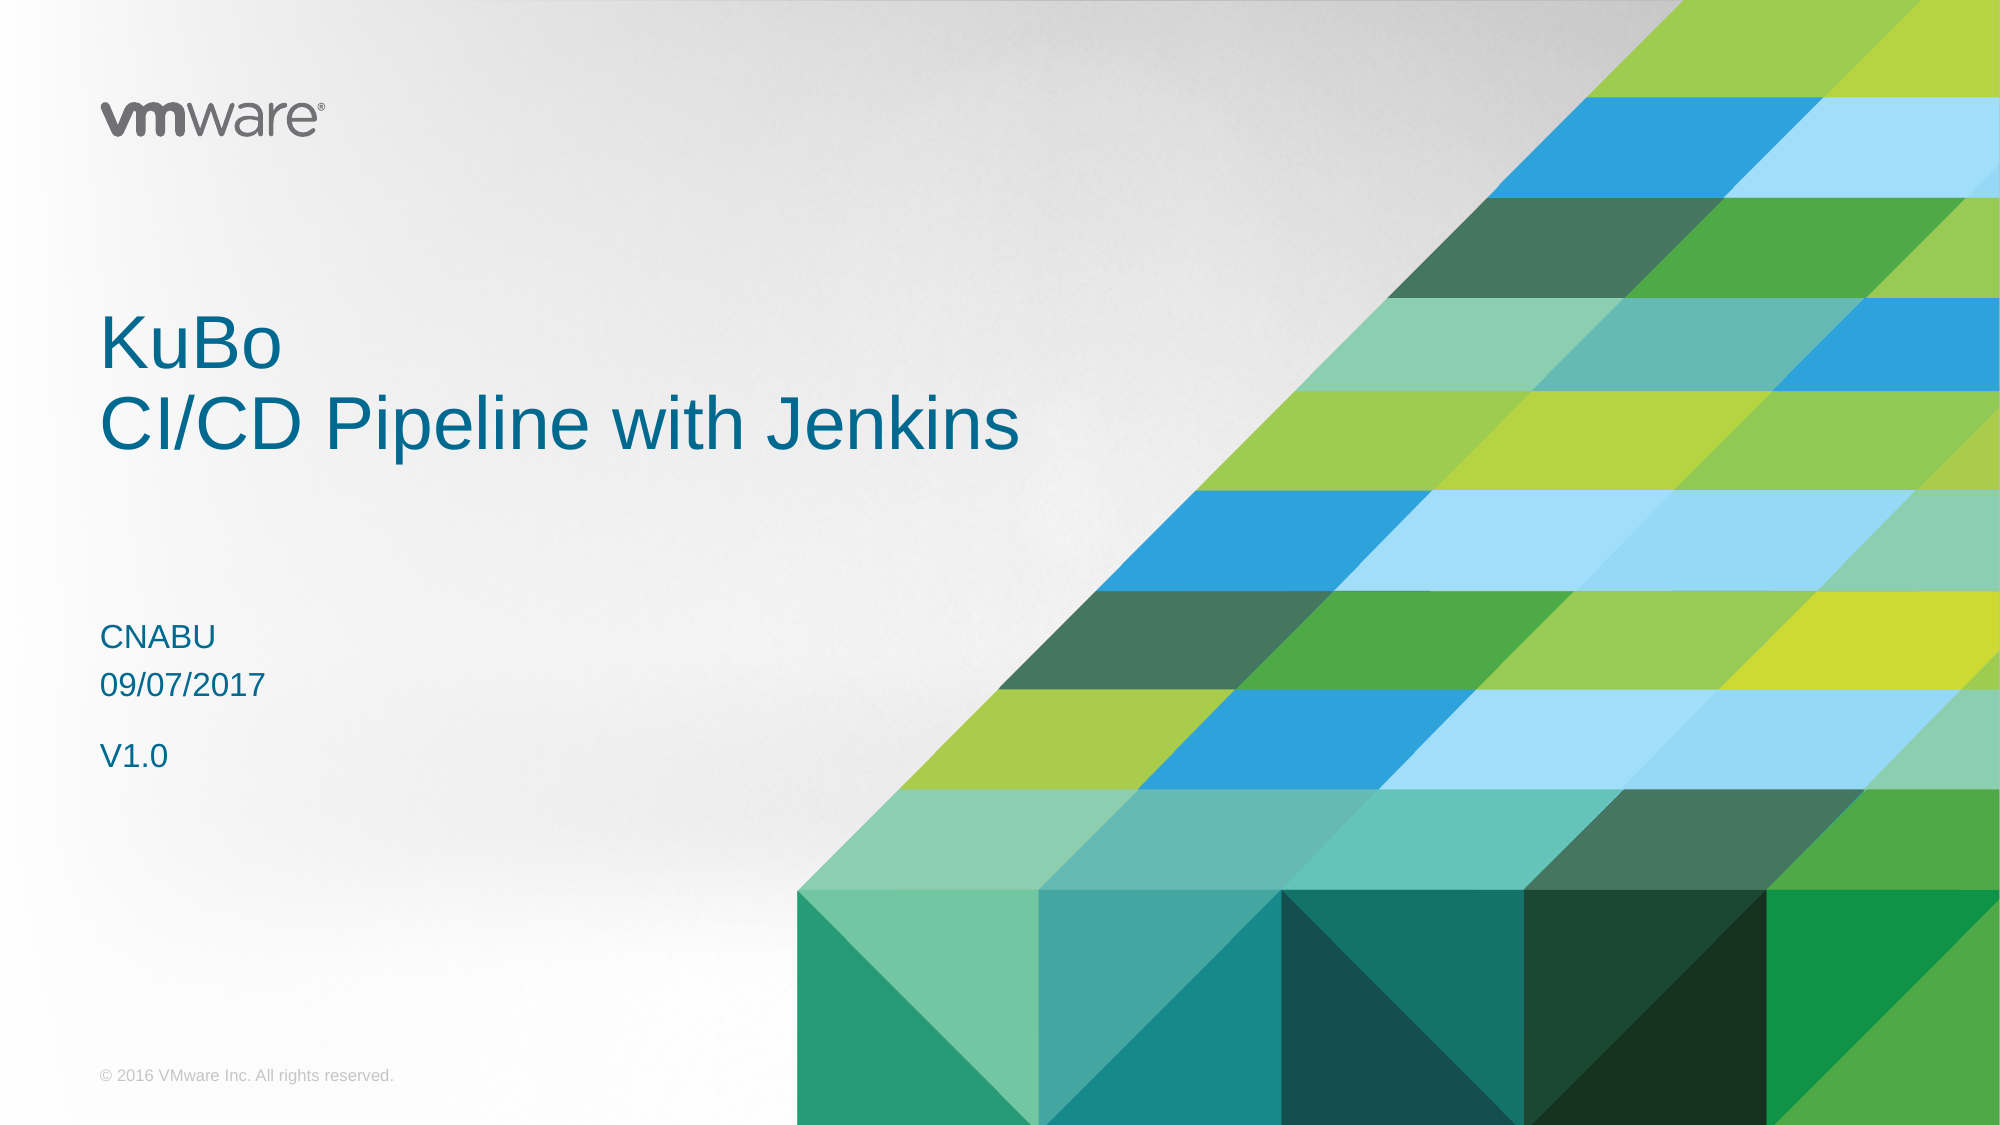

# KuBo CI/CD Pipeline with Jenkins
CNABU
09/07/2017

V1.0